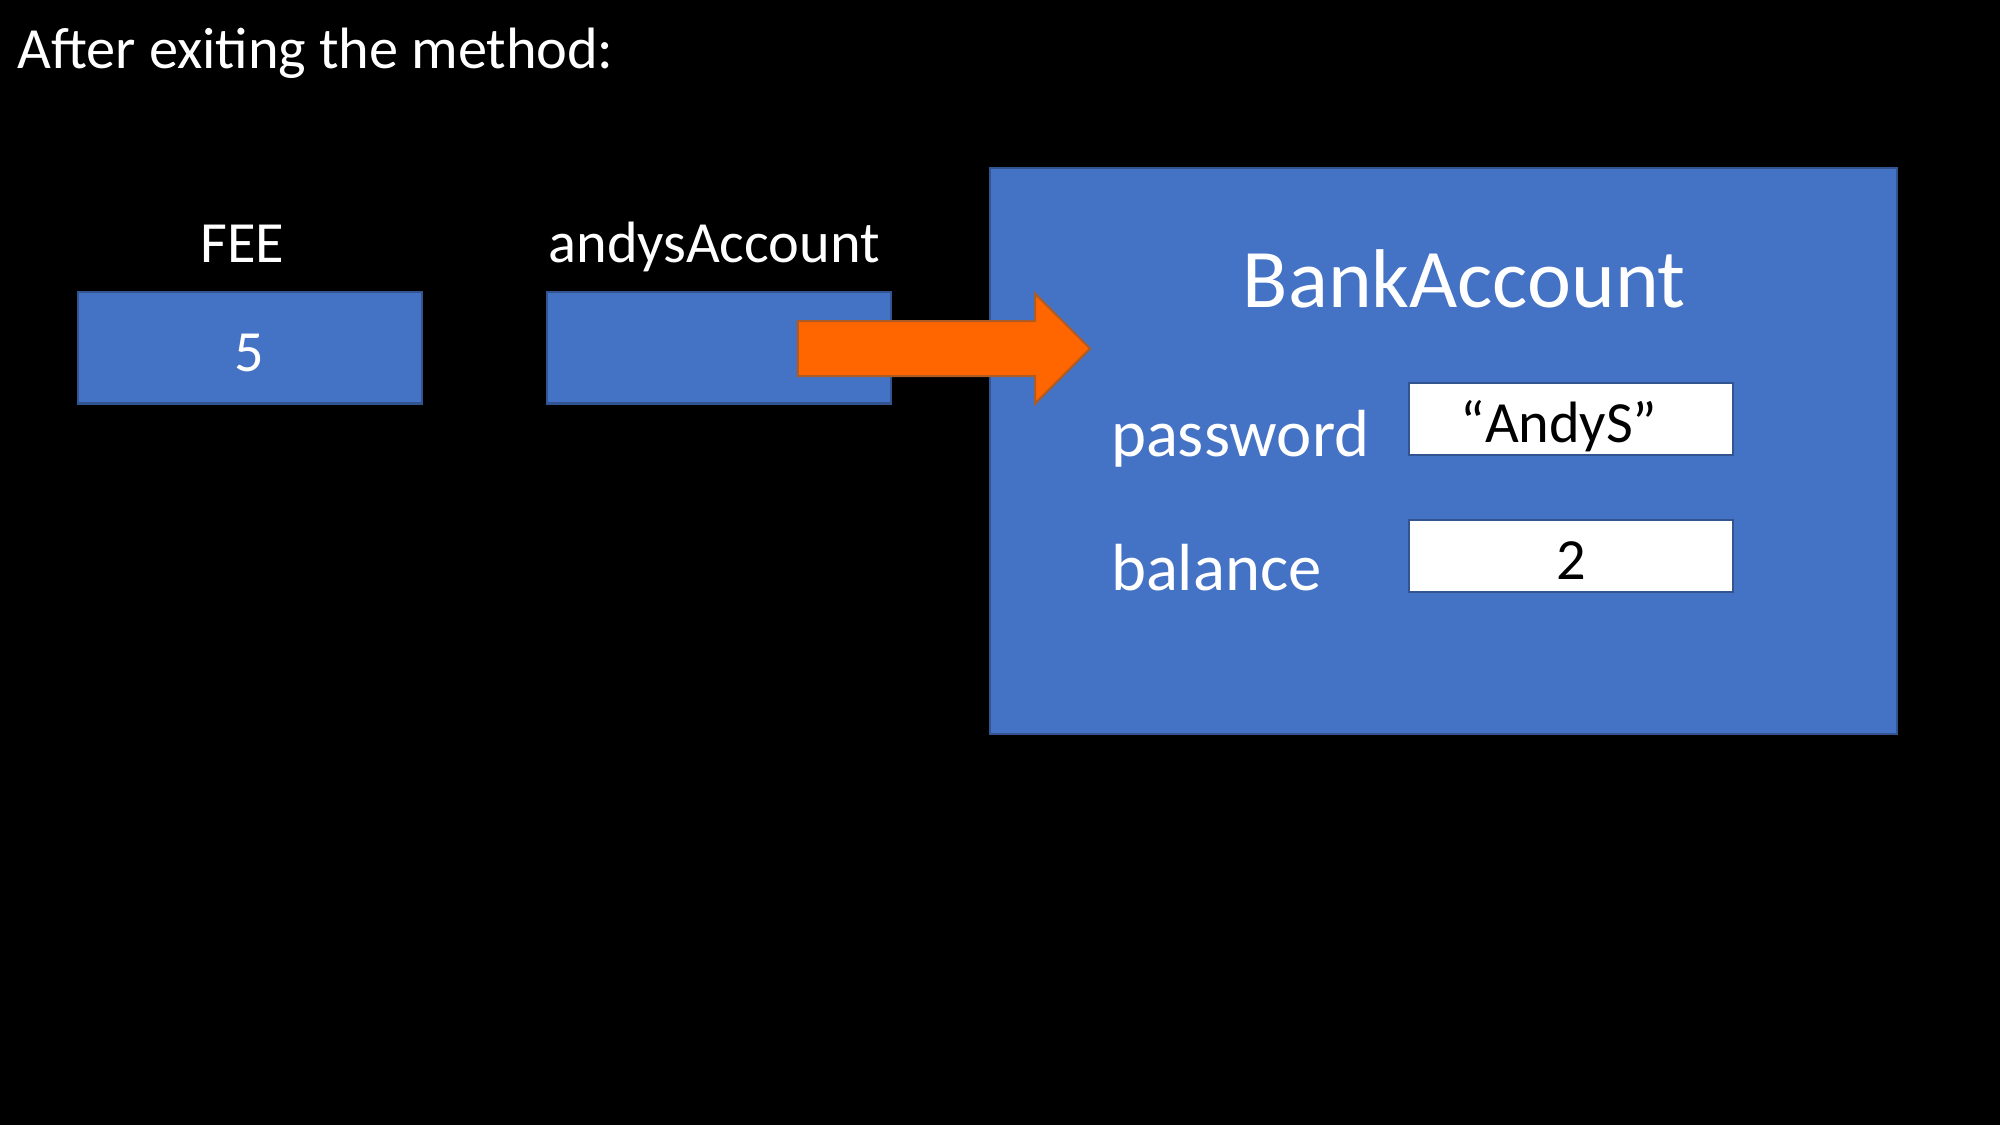

After exiting the method:

BankAccount
password
“AndyS””
balance
2
FEE                    andysAccount
5